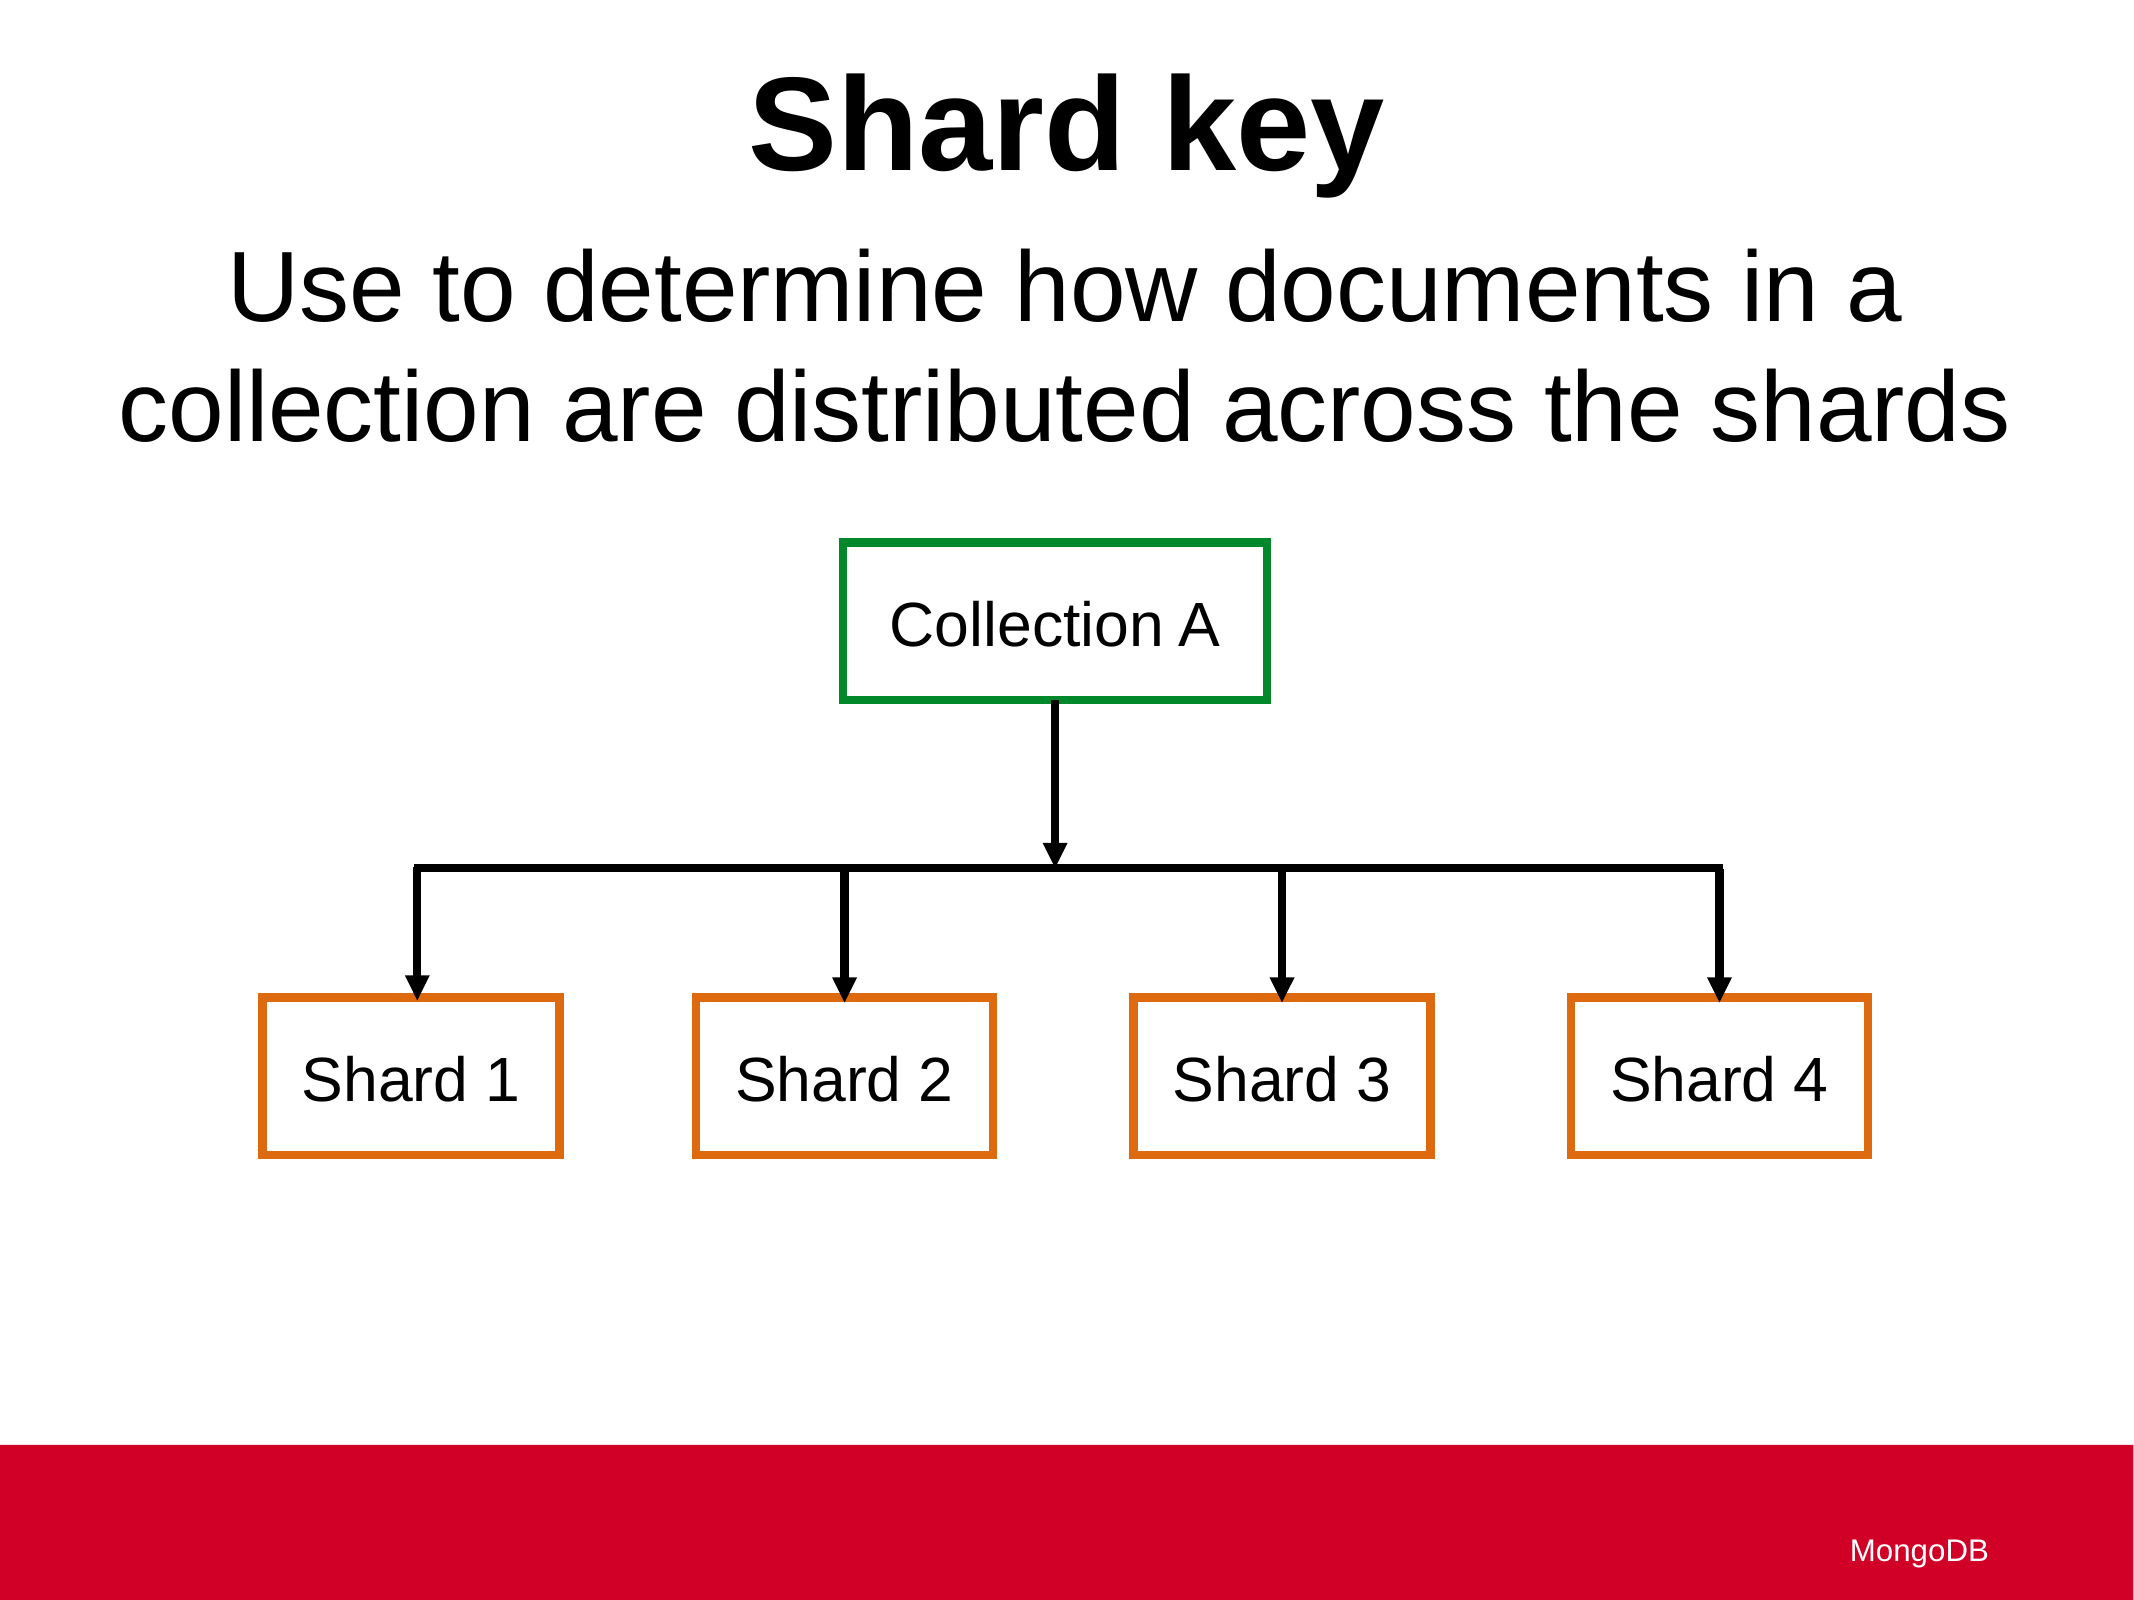

Shard key
Use to determine how documents in a collection are distributed across the shards
Collection A

Shard 1
Shard 2
Shard 3
Shard 4
82